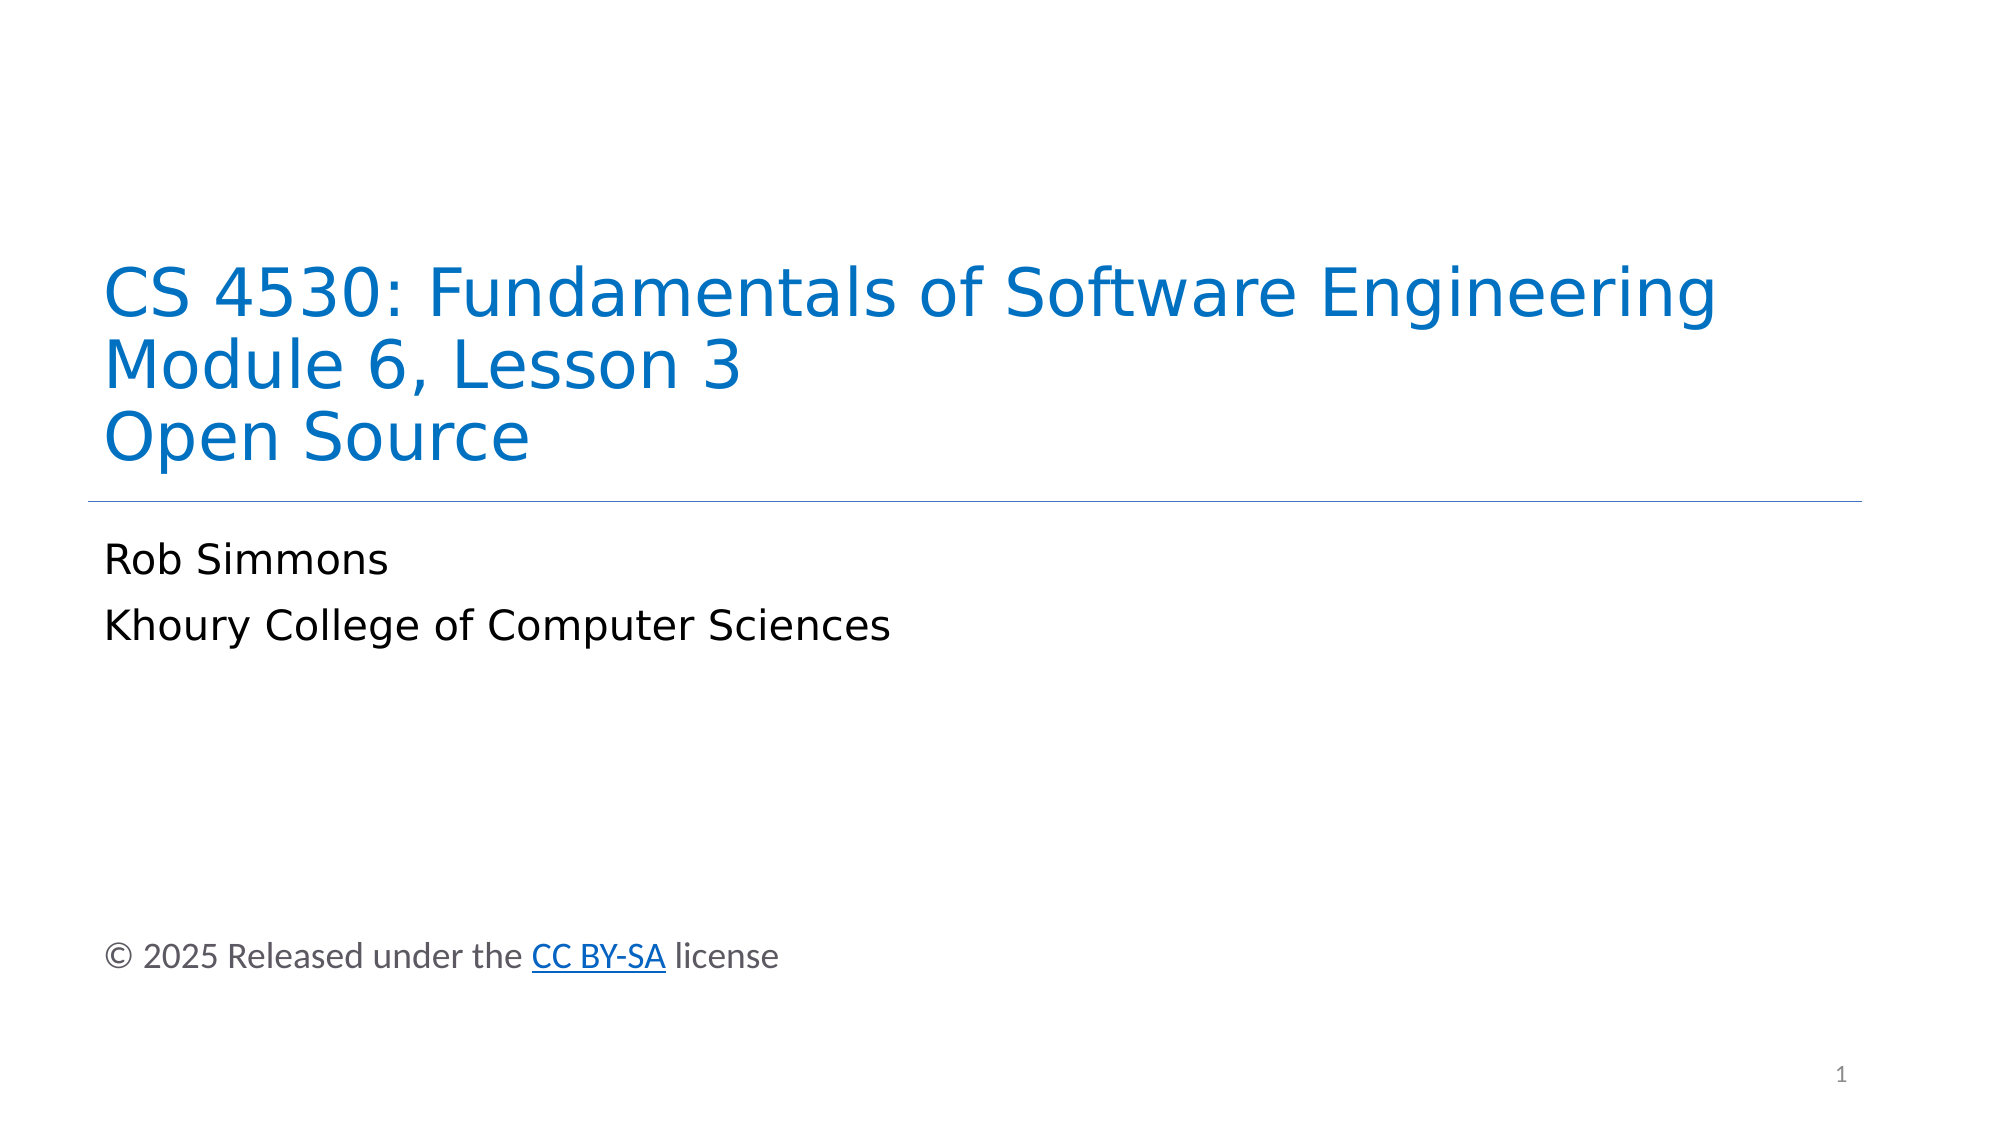

# CS 4530: Fundamentals of Software Engineering Module 6, Lesson 3 Open Source
Rob Simmons
Khoury College of Computer Sciences

1